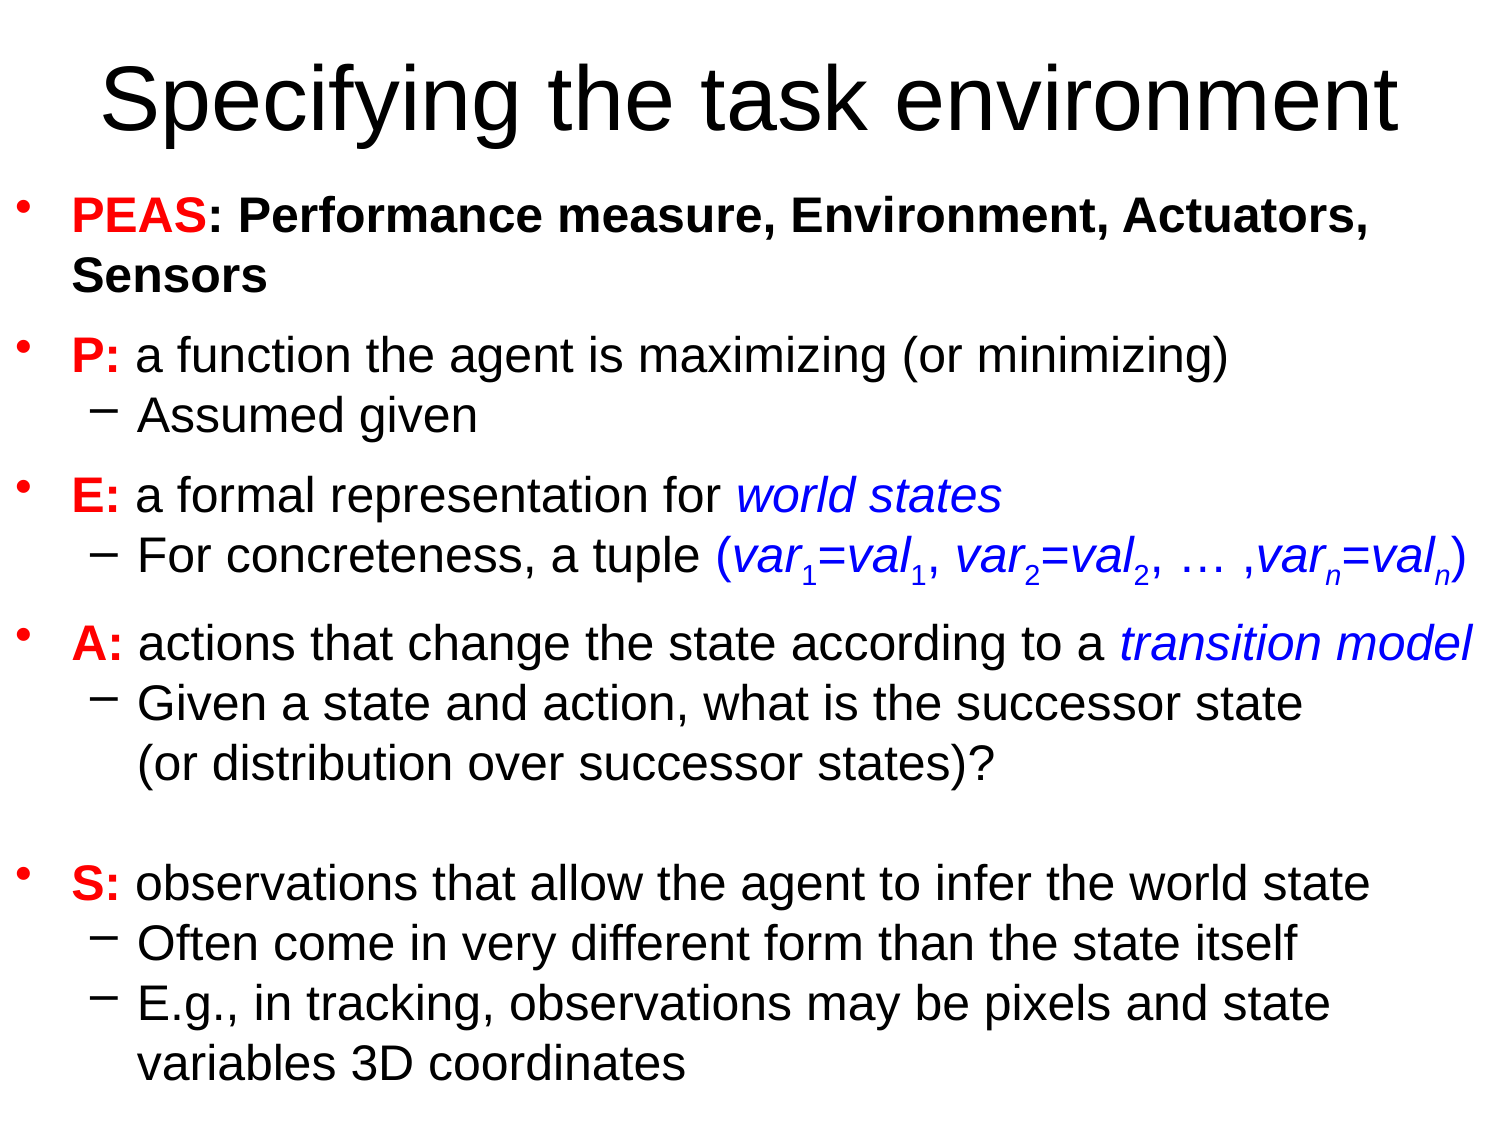

# Specifying the task environment
PEAS: Performance measure, Environment, Actuators, Sensors

P: a function the agent is maximizing (or minimizing)
Assumed given
E: a formal representation for world states
For concreteness, a tuple (var1=val1, var2=val2, … ,varn=valn)
A: actions that change the state according to a transition model
Given a state and action, what is the successor state
(or distribution over successor states)?

S: observations that allow the agent to infer the world state
Often come in very different form than the state itself
E.g., in tracking, observations may be pixels and state variables 3D coordinates